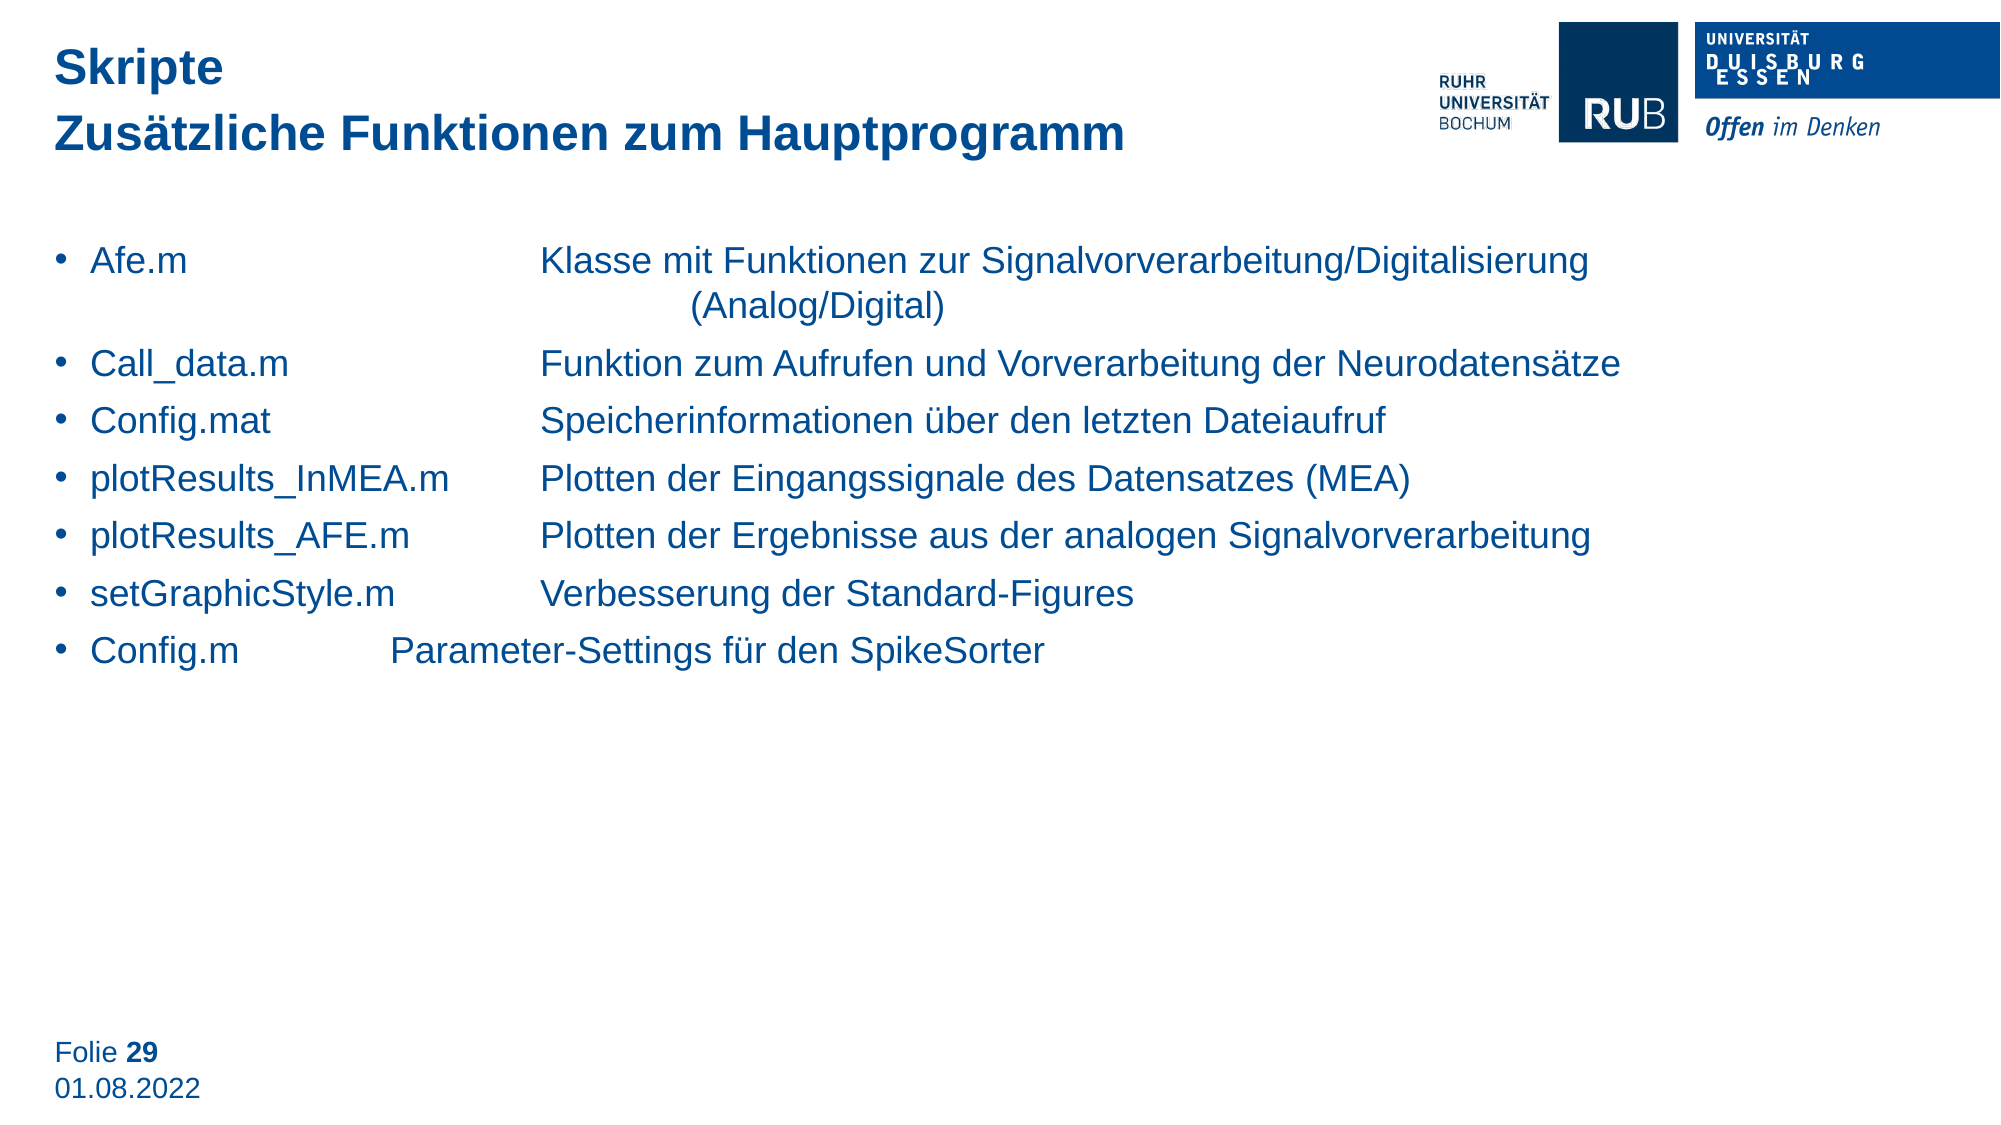

Skripte
Zusätzliche Funktionen zum Hauptprogramm
Afe.m			Klasse mit Funktionen zur Signalvorverarbeitung/Digitalisierung 				(Analog/Digital)
Call_data.m		Funktion zum Aufrufen und Vorverarbeitung der Neurodatensätze
Config.mat		Speicherinformationen über den letzten Dateiaufruf
plotResults_InMEA.m	Plotten der Eingangssignale des Datensatzes (MEA)
plotResults_AFE.m	Plotten der Ergebnisse aus der analogen Signalvorverarbeitung
setGraphicStyle.m	Verbesserung der Standard-Figures
Config.m		Parameter-Settings für den SpikeSorter

Folie 29
01.08.2022